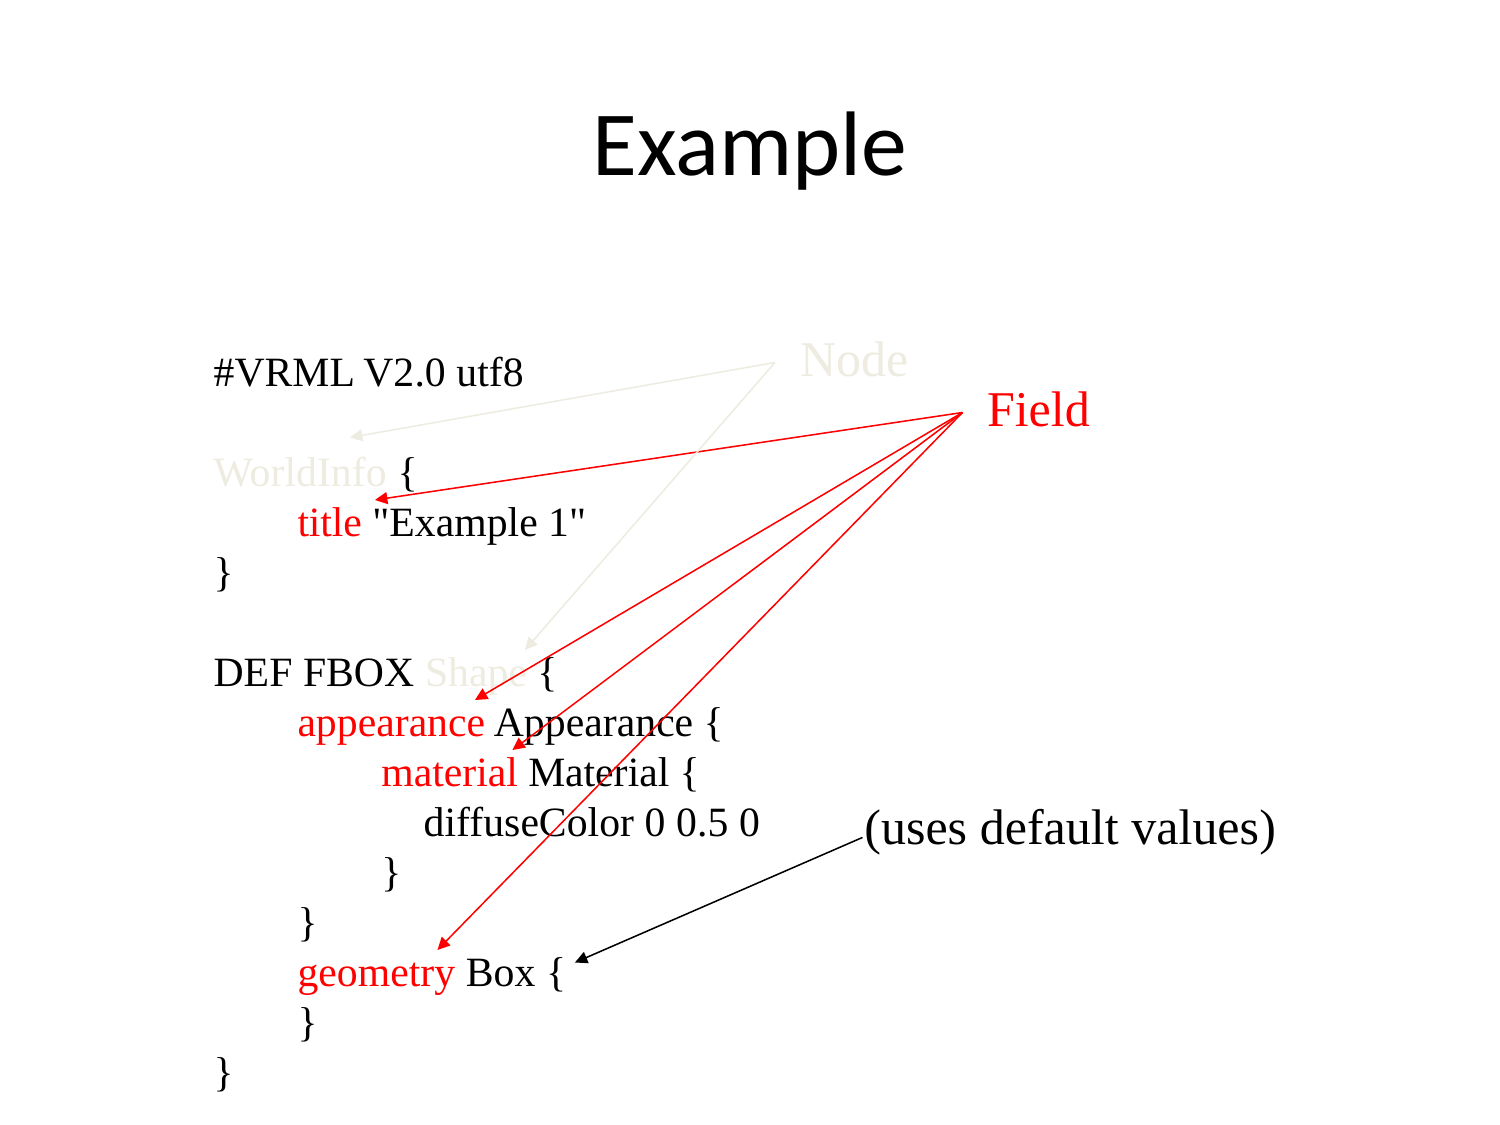

# Example
Node
#VRML V2.0 utf8

WorldInfo {
        title "Example 1"
}

DEF FBOX Shape {
        appearance Appearance {
                material Material {
                    diffuseColor 0 0.5 0
                }
        }
        geometry Box {
        }
}

Field

(uses default values)